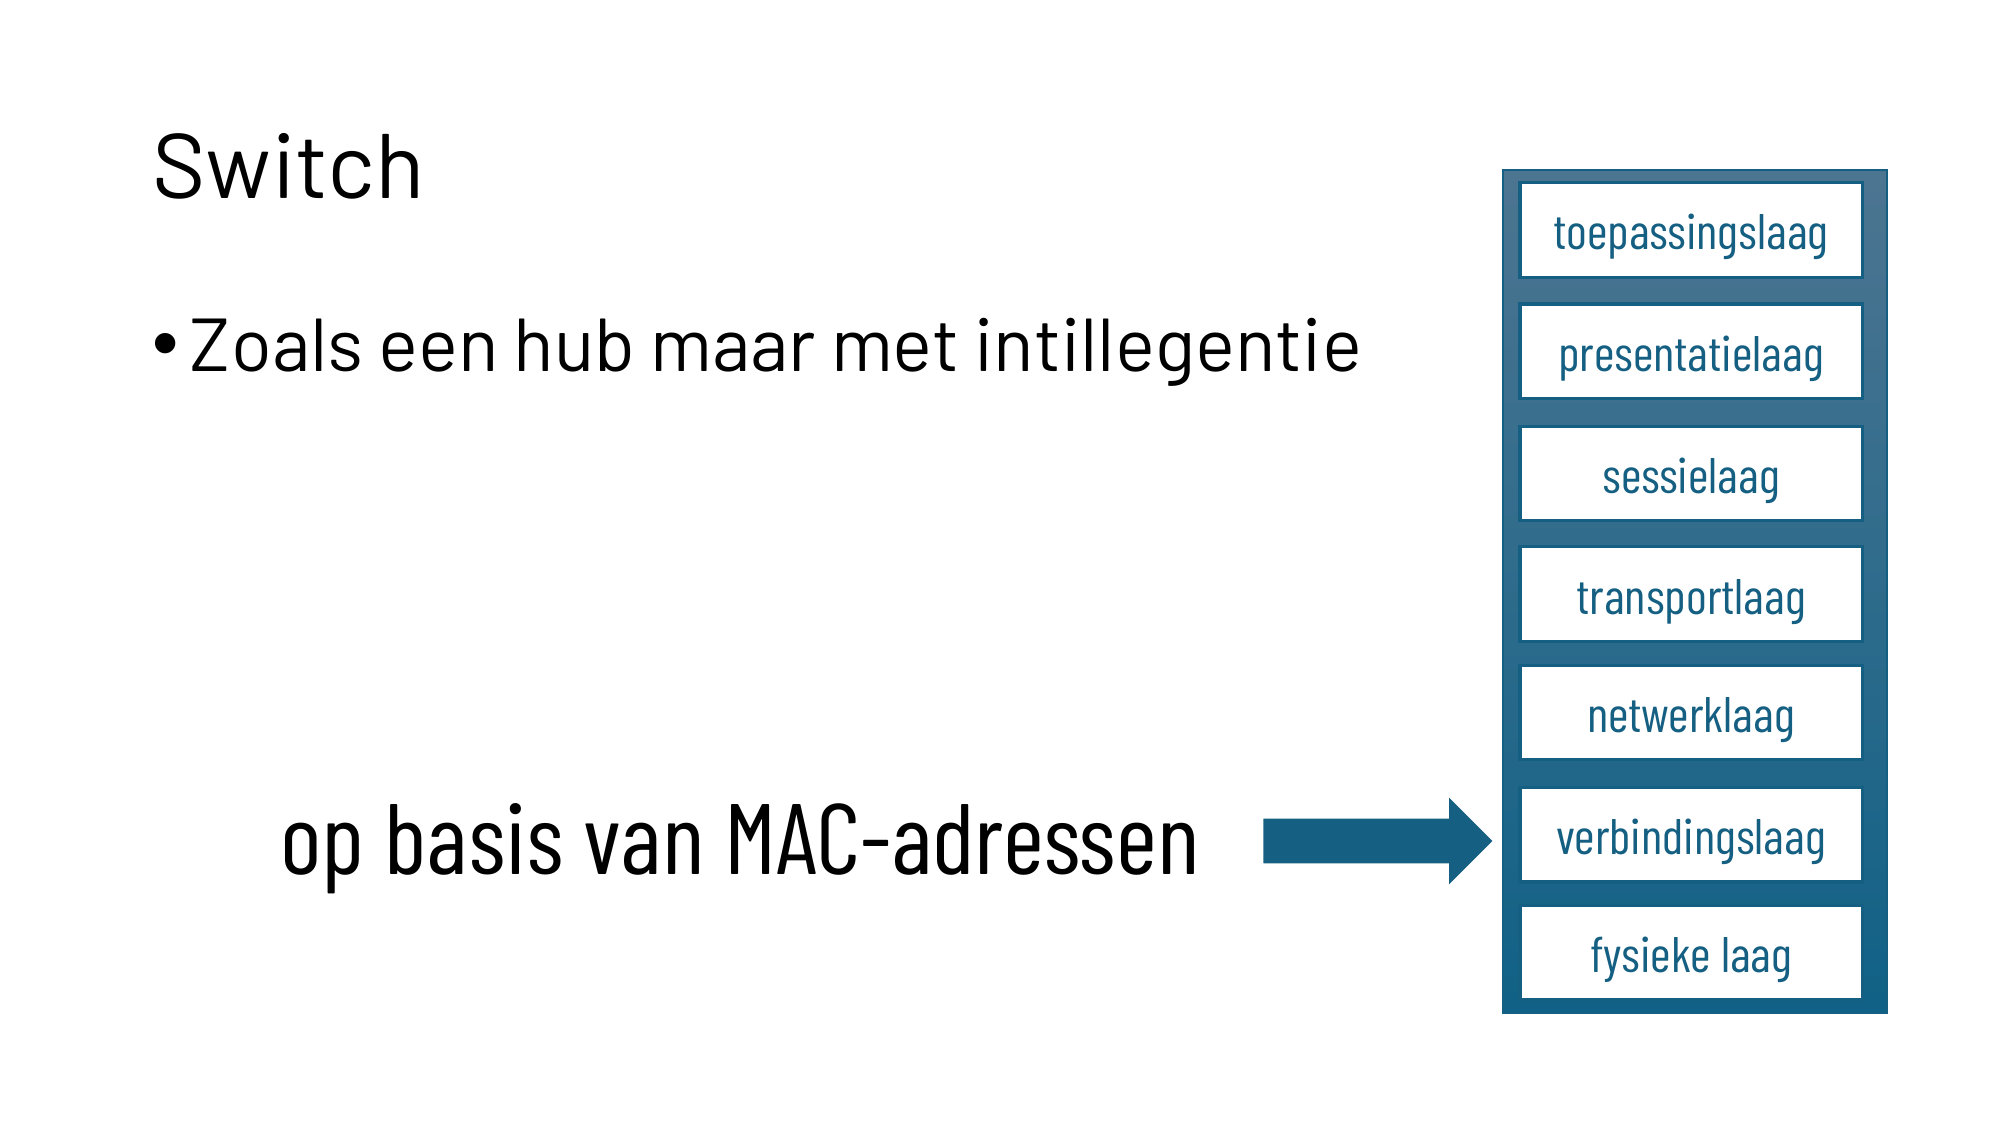

# Switch

toepassingslaag
Zoals een hub maar met intillegentie
presentatielaag
sessielaag
transportlaag
netwerklaag
op basis van MAC-adressen
verbindingslaag

fysieke laag